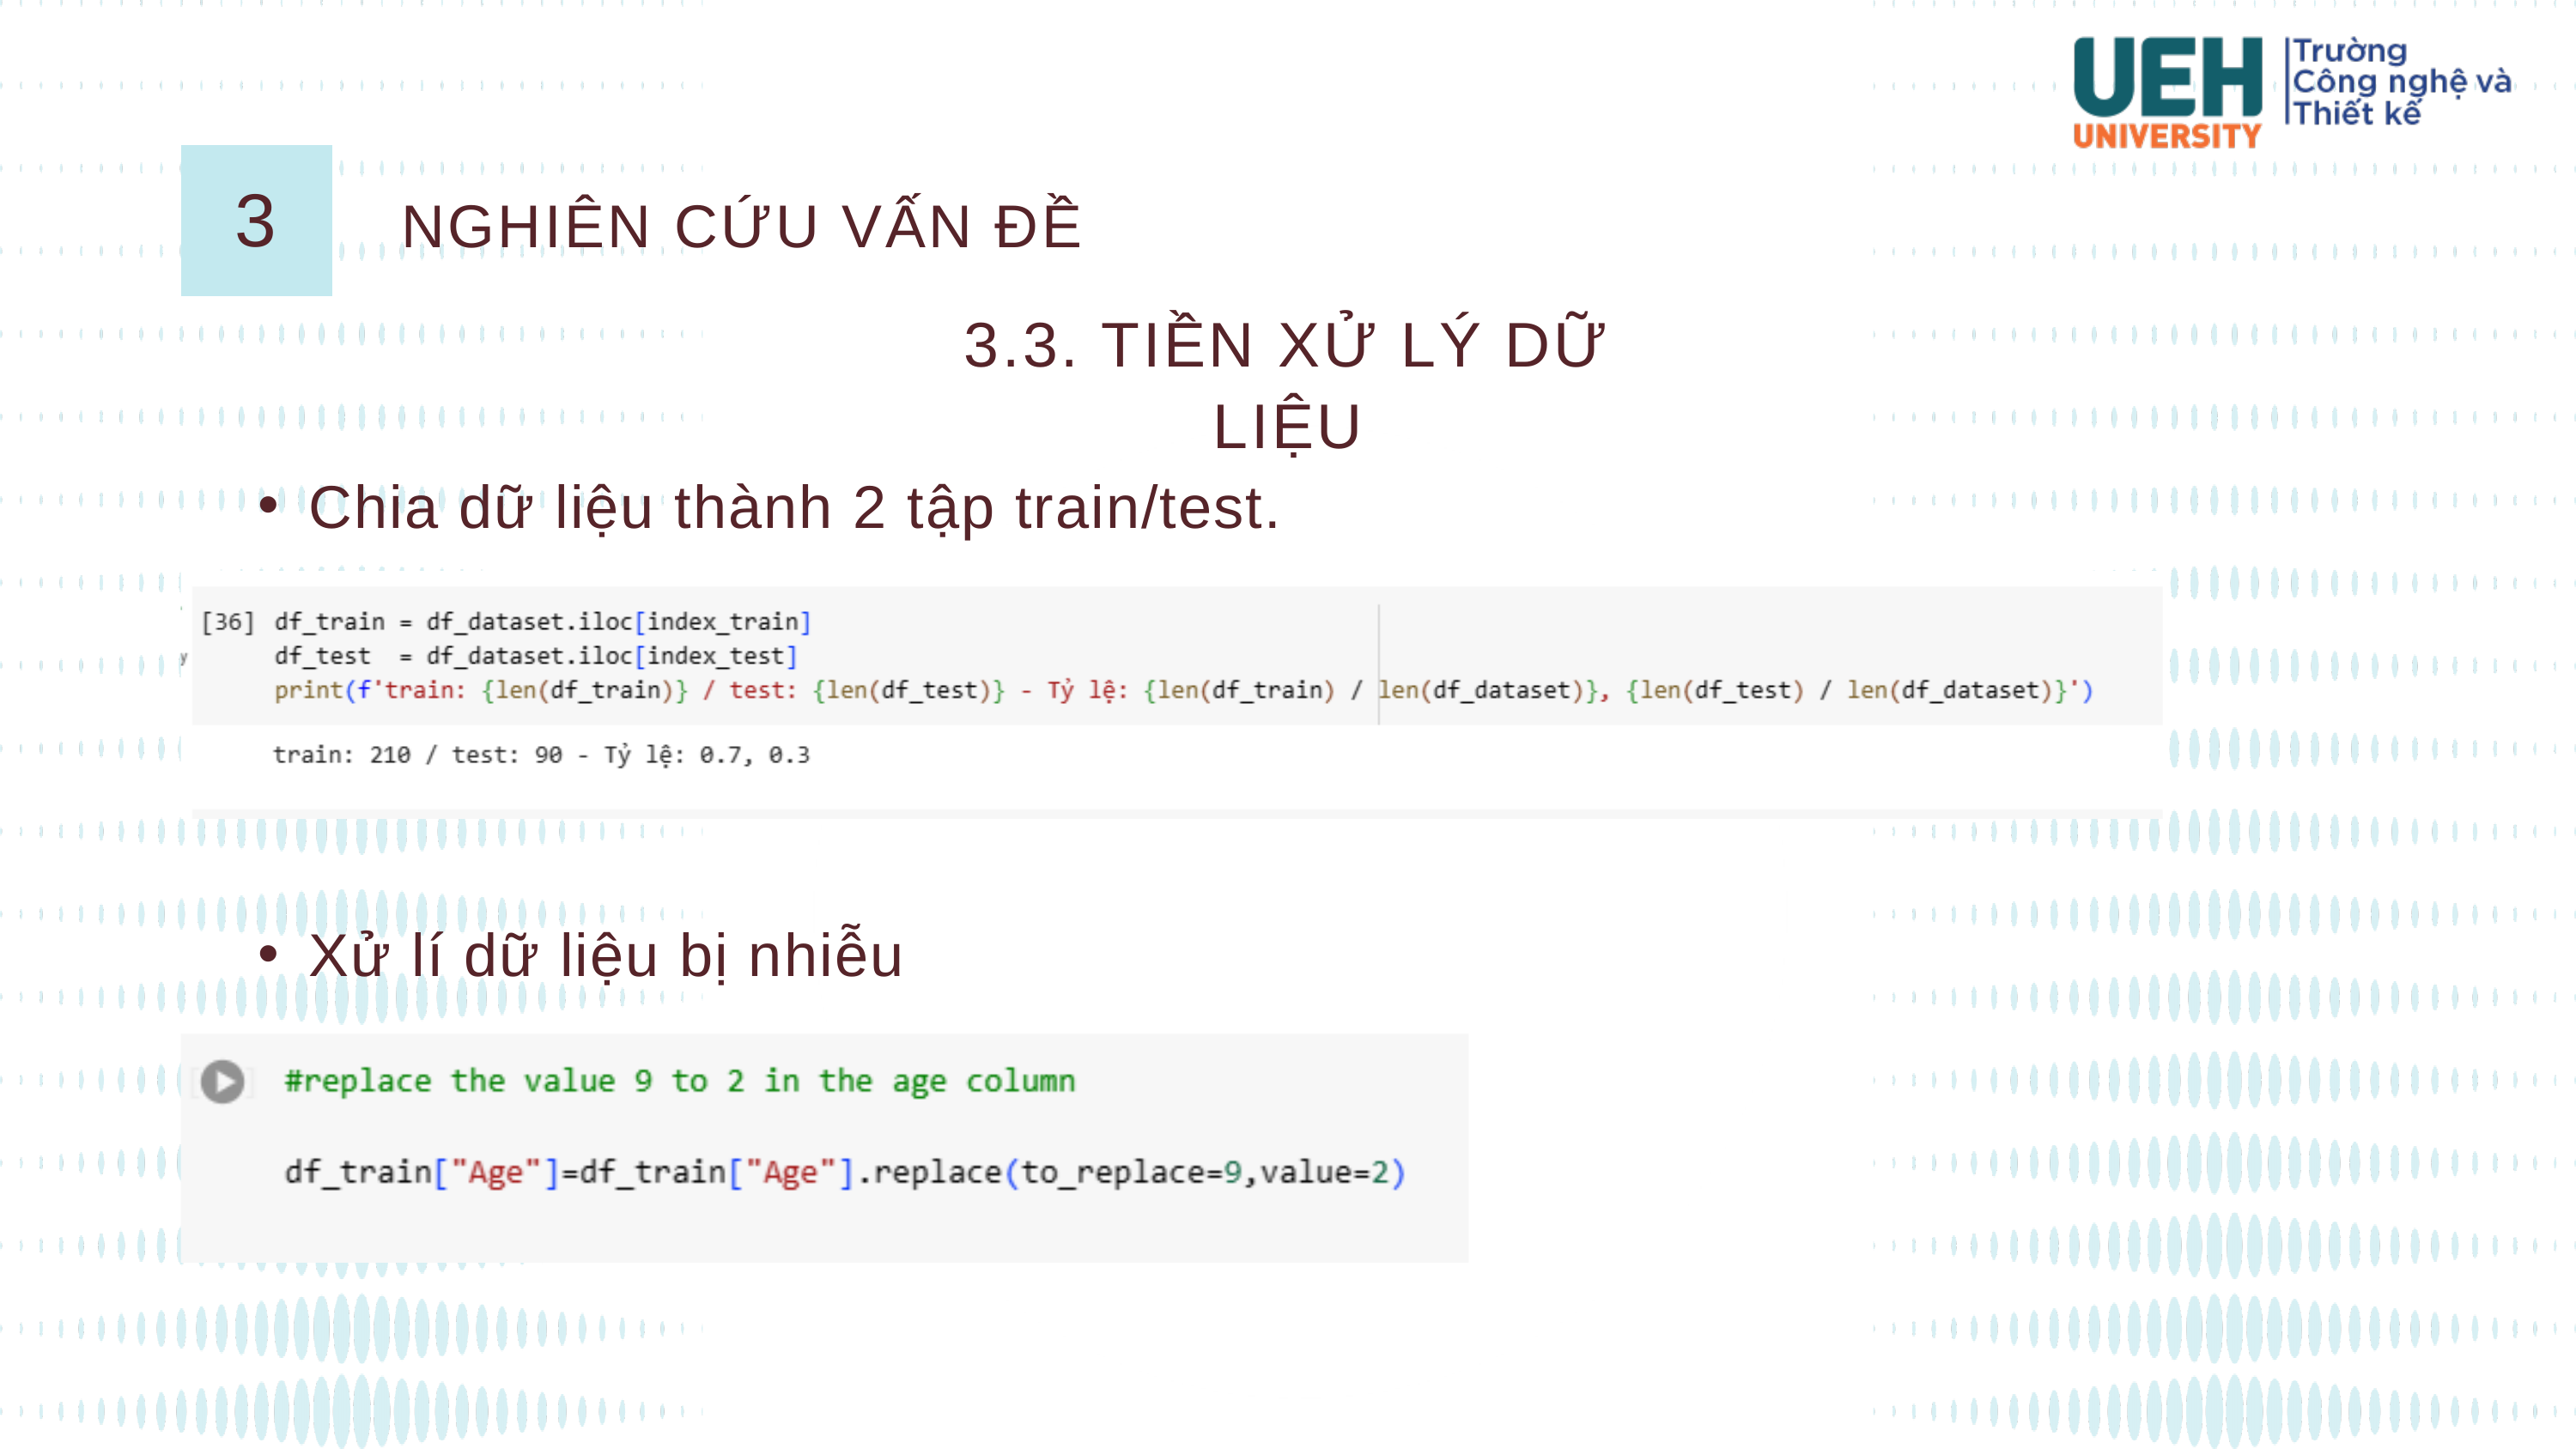

NGHIÊN CỨU VẤN ĐỀ
3
3.3. TIỀN XỬ LÝ DỮ LIỆU

Chia dữ liệu thành 2 tập train/test.

Xử lí dữ liệu bị nhiễu